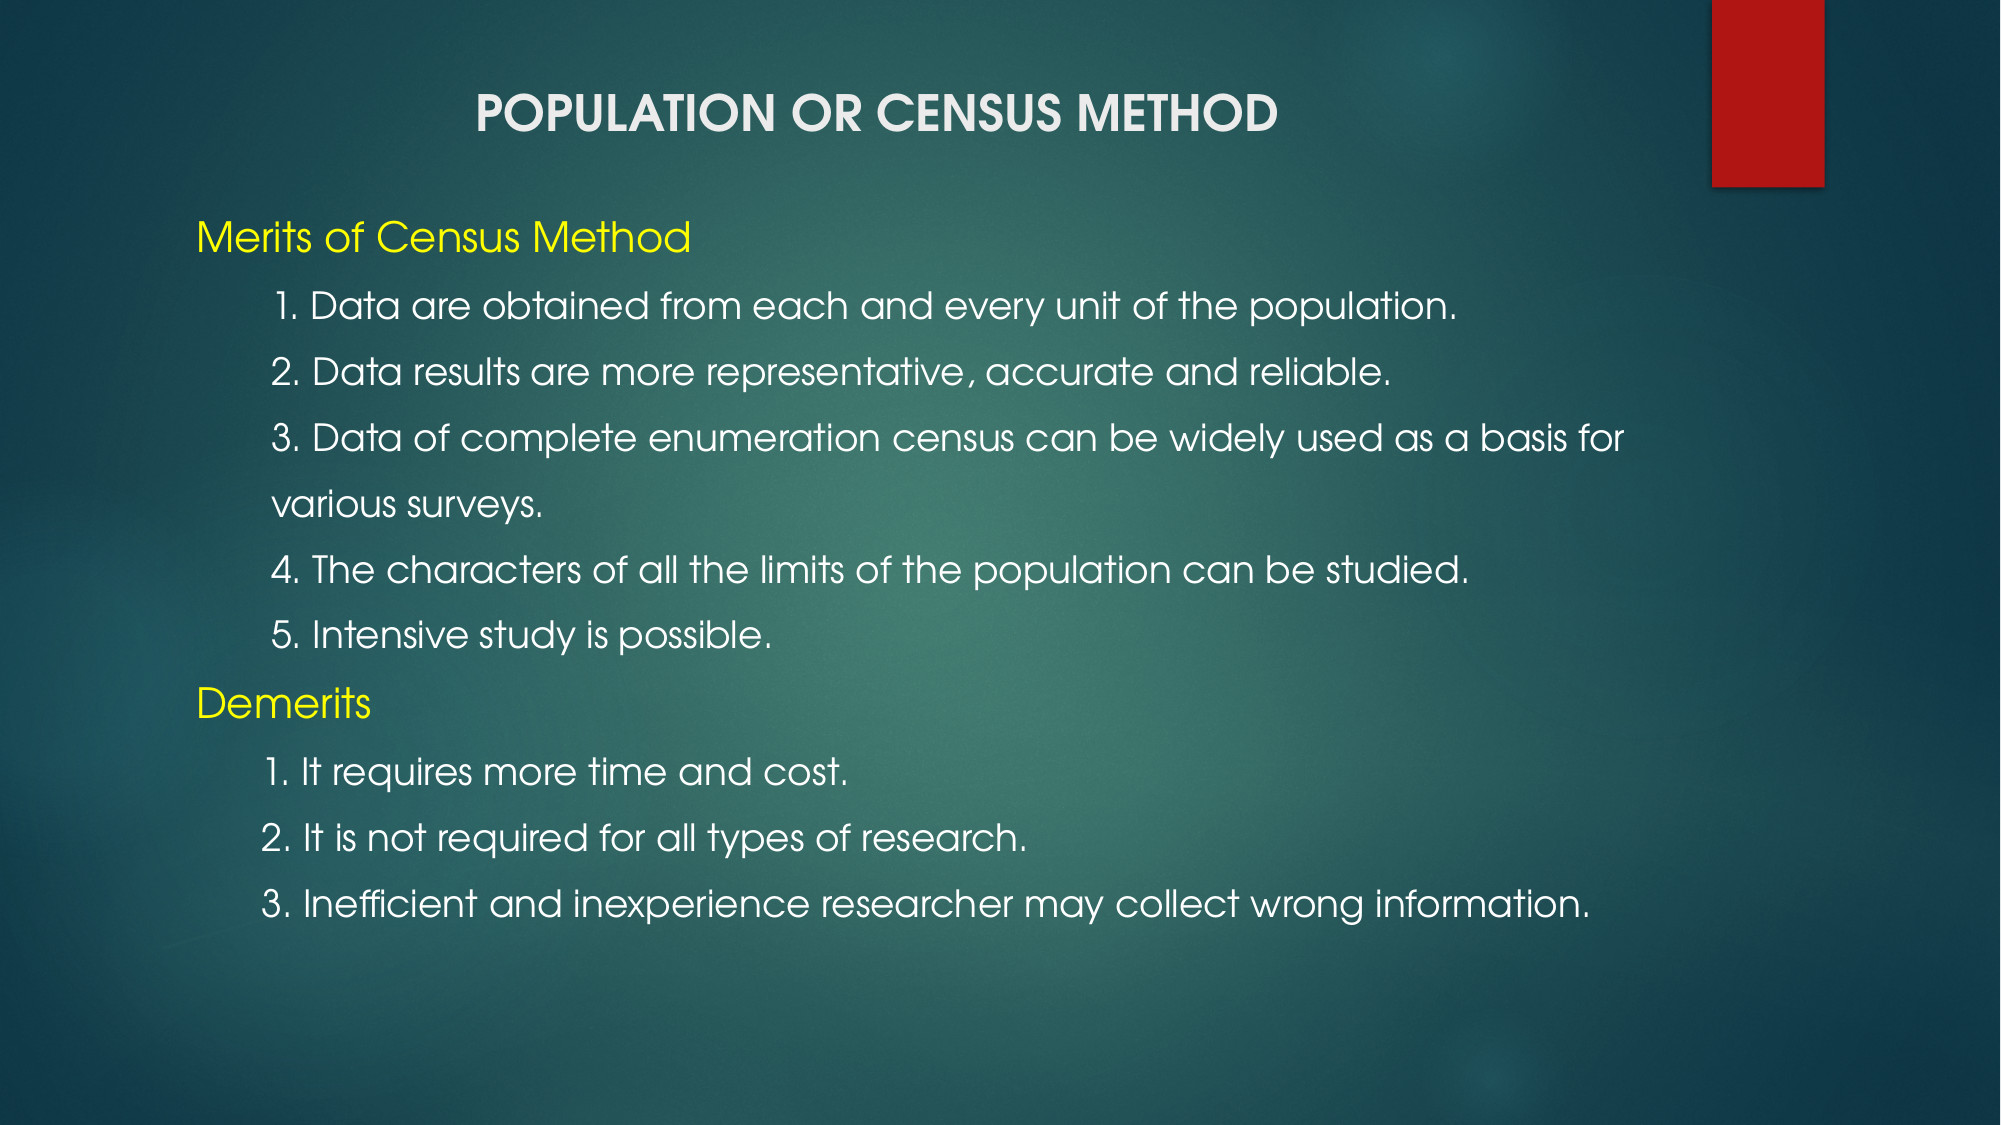

# POPULATION OR CENSUS METHOD
Merits of Census Method
1. Data are obtained from each and every unit of the population.
2. Data results are more representative, accurate and reliable.
3. Data of complete enumeration census can be widely used as a basis for
various surveys.
4. The characters of all the limits of the population can be studied.
5. Intensive study is possible.
Demerits
1. It requires more time and cost.
2. It is not required for all types of research.
3. Inefficient and inexperience researcher may collect wrong information.